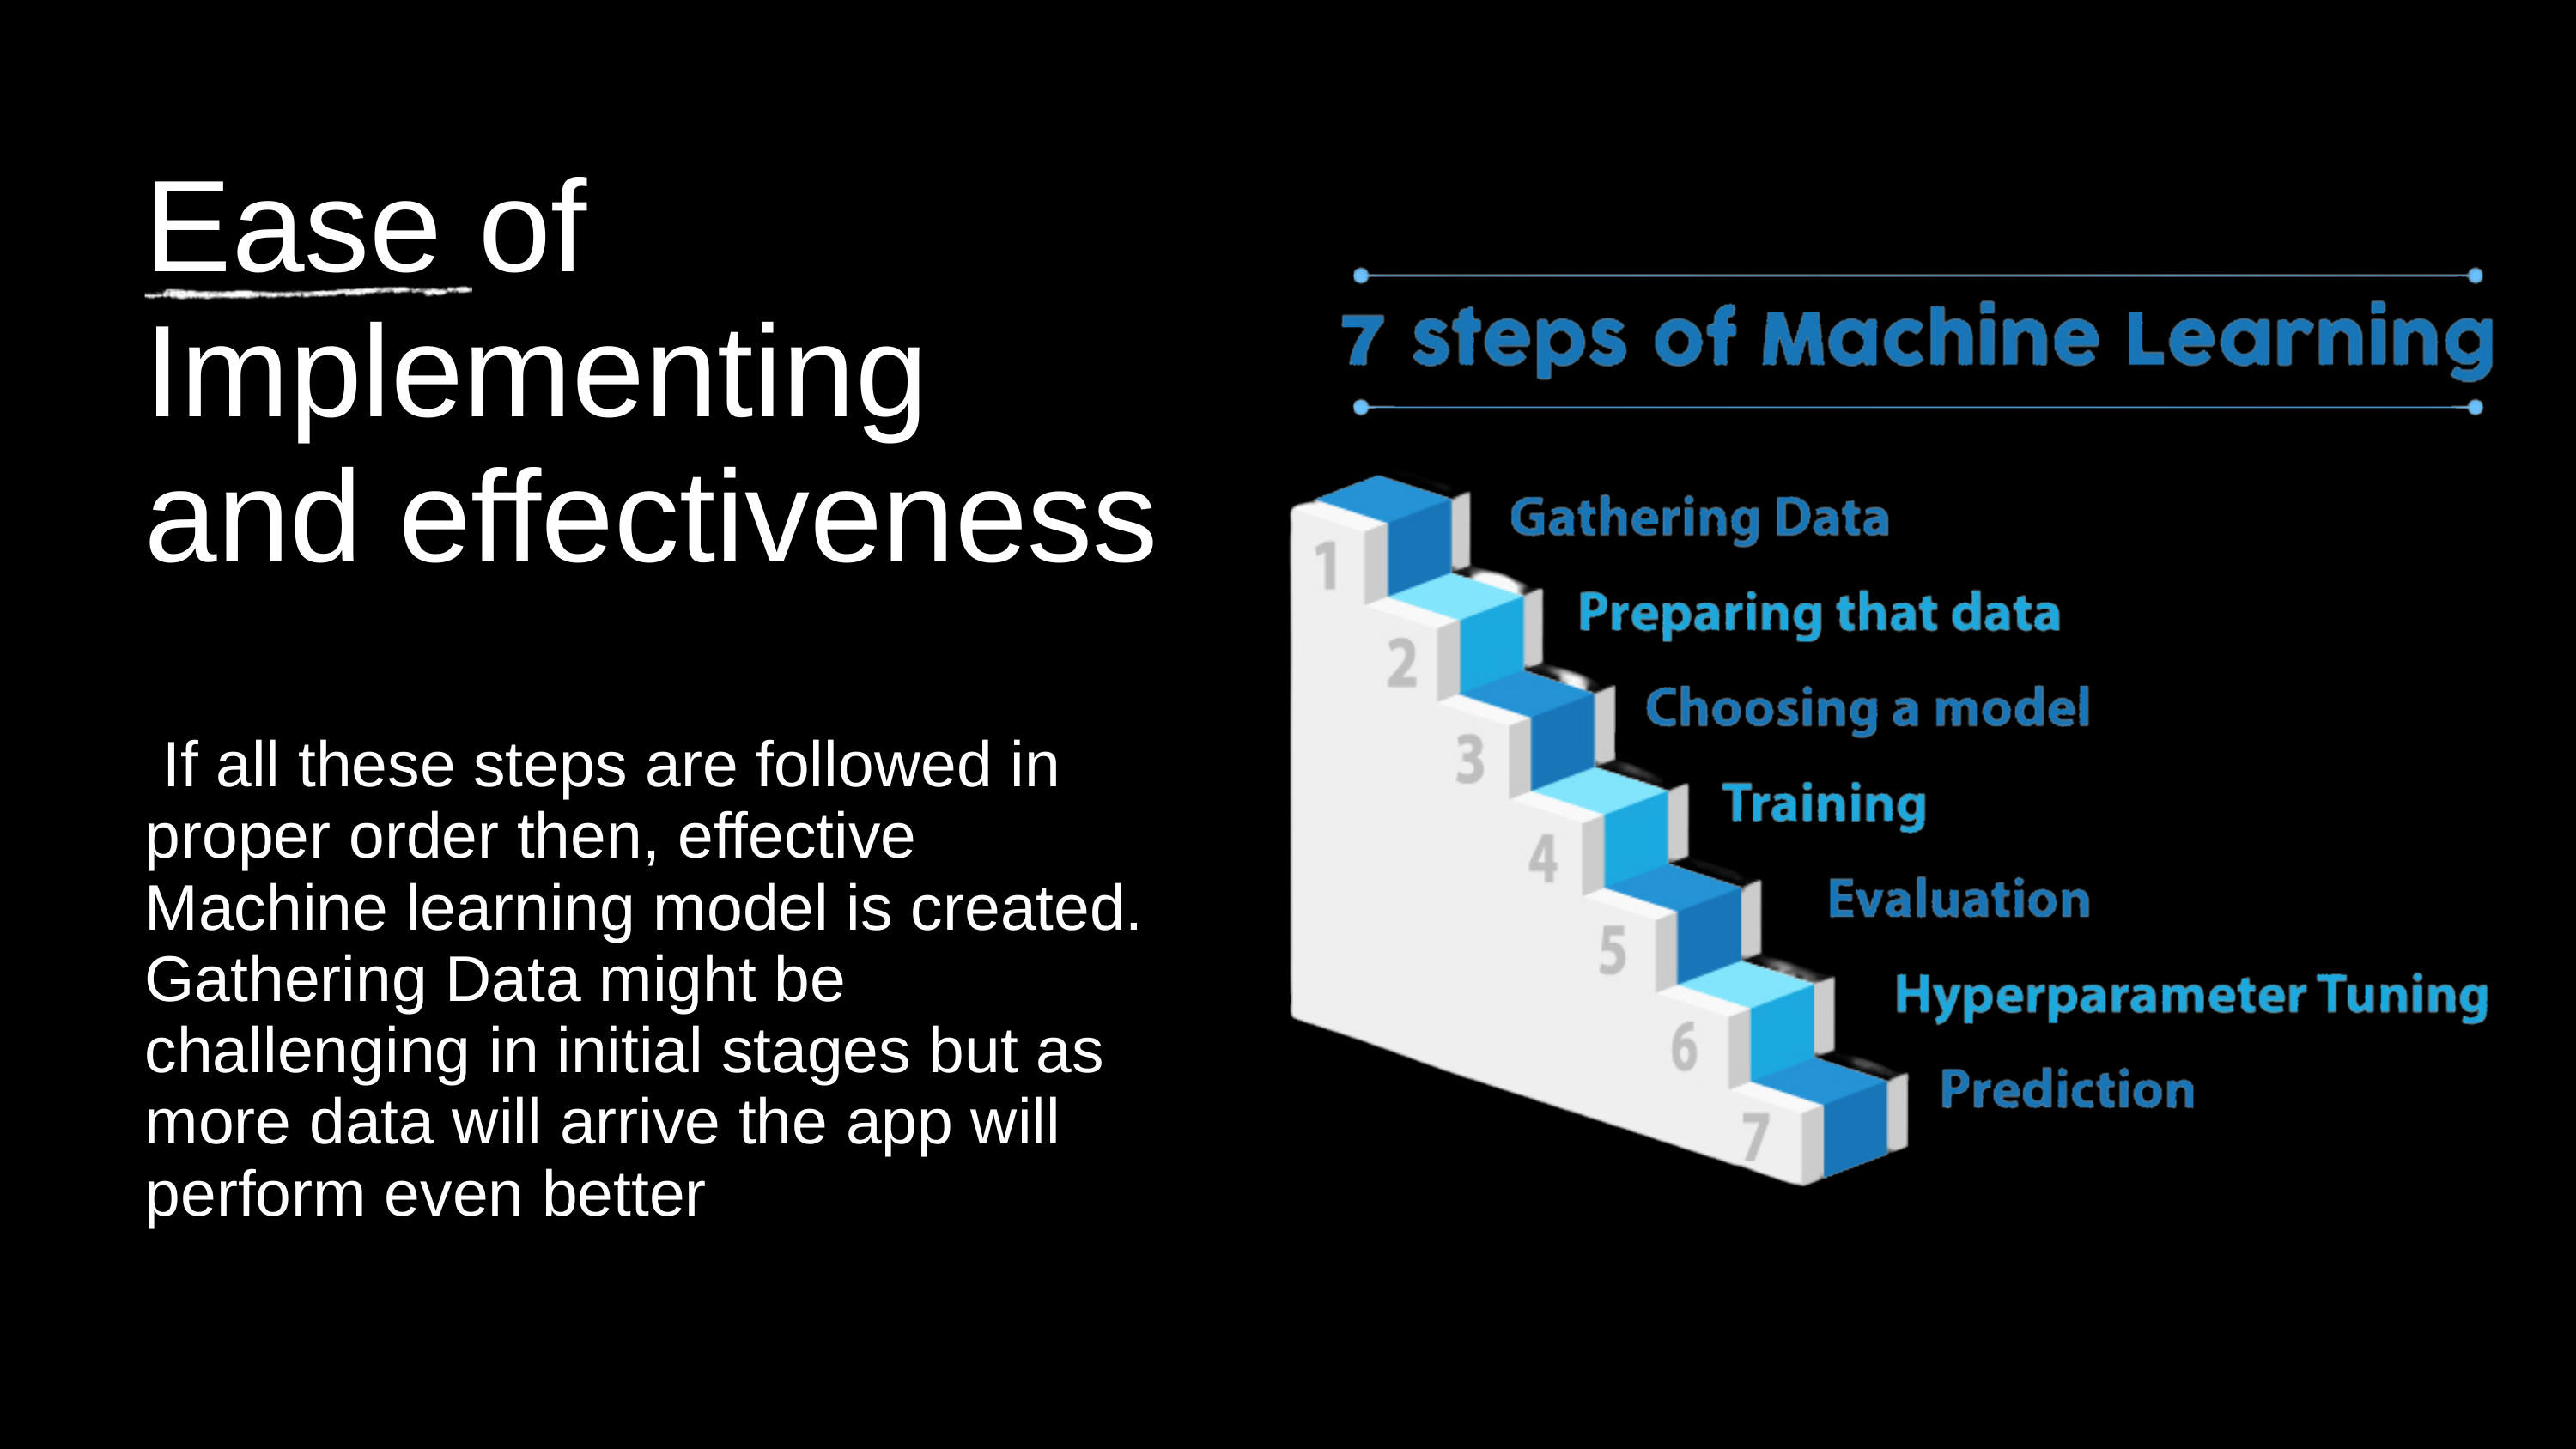

Ease of Implementing and effectiveness

 If all these steps are followed in proper order then, effective Machine learning model is created. Gathering Data might be challenging in initial stages but as more data will arrive the app will perform even better